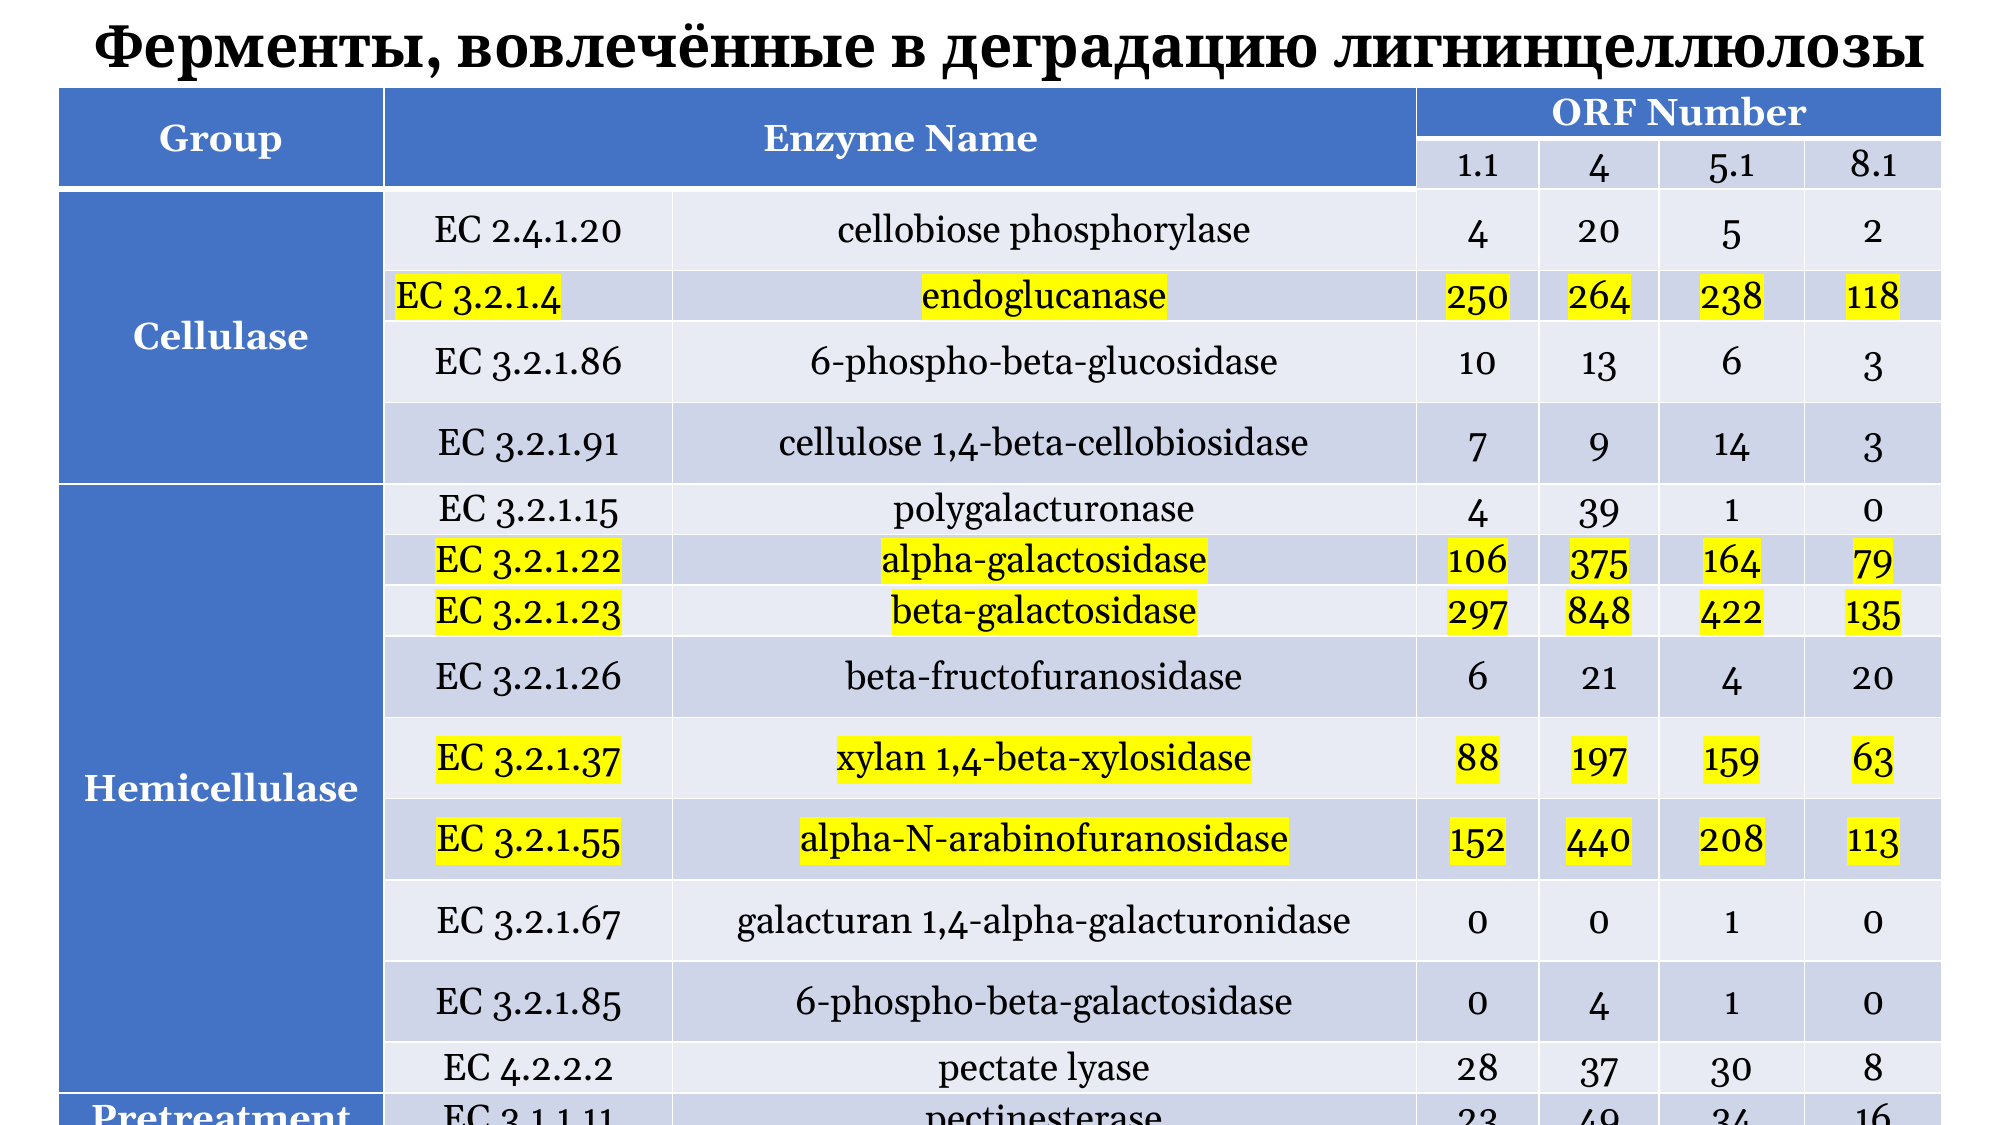

# Ферменты, вовлечённые в деградацию лигнинцеллюлозы
| Group | Enzyme Name |  | ORF Number |  |  |  |
| --- | --- | --- | --- | --- | --- | --- |
|  |  |  | 1.1 | 4 | 5.1 | 8.1 |
| Cellulase | EC 2.4.1.20 | cellobiose phosphorylase | 4 | 20 | 5 | 2 |
|  | EC 3.2.1.4 | endoglucanase | 250 | 264 | 238 | 118 |
|  | EC 3.2.1.86 | 6-phospho-beta-glucosidase | 10 | 13 | 6 | 3 |
|  | EC 3.2.1.91 | cellulose 1,4-beta-cellobiosidase | 7 | 9 | 14 | 3 |
| Hemicellulase | EC 3.2.1.15 | polygalacturonase | 4 | 39 | 1 | 0 |
|  | EC 3.2.1.22 | alpha-galactosidase | 106 | 375 | 164 | 79 |
|  | EC 3.2.1.23 | beta-galactosidase | 297 | 848 | 422 | 135 |
|  | EC 3.2.1.26 | beta-fructofuranosidase | 6 | 21 | 4 | 20 |
|  | EC 3.2.1.37 | xylan 1,4-beta-xylosidase | 88 | 197 | 159 | 63 |
|  | EC 3.2.1.55 | alpha-N-arabinofuranosidase | 152 | 440 | 208 | 113 |
|  | EC 3.2.1.67 | galacturan 1,4-alpha-galacturonidase | 0 | 0 | 1 | 0 |
|  | EC 3.2.1.85 | 6-phospho-beta-galactosidase | 0 | 4 | 1 | 0 |
|  | EC 4.2.2.2 | pectate lyase | 28 | 37 | 30 | 8 |
| Pretreatment | EC 3.1.1.11 | pectinesterase | 23 | 49 | 34 | 16 |
20